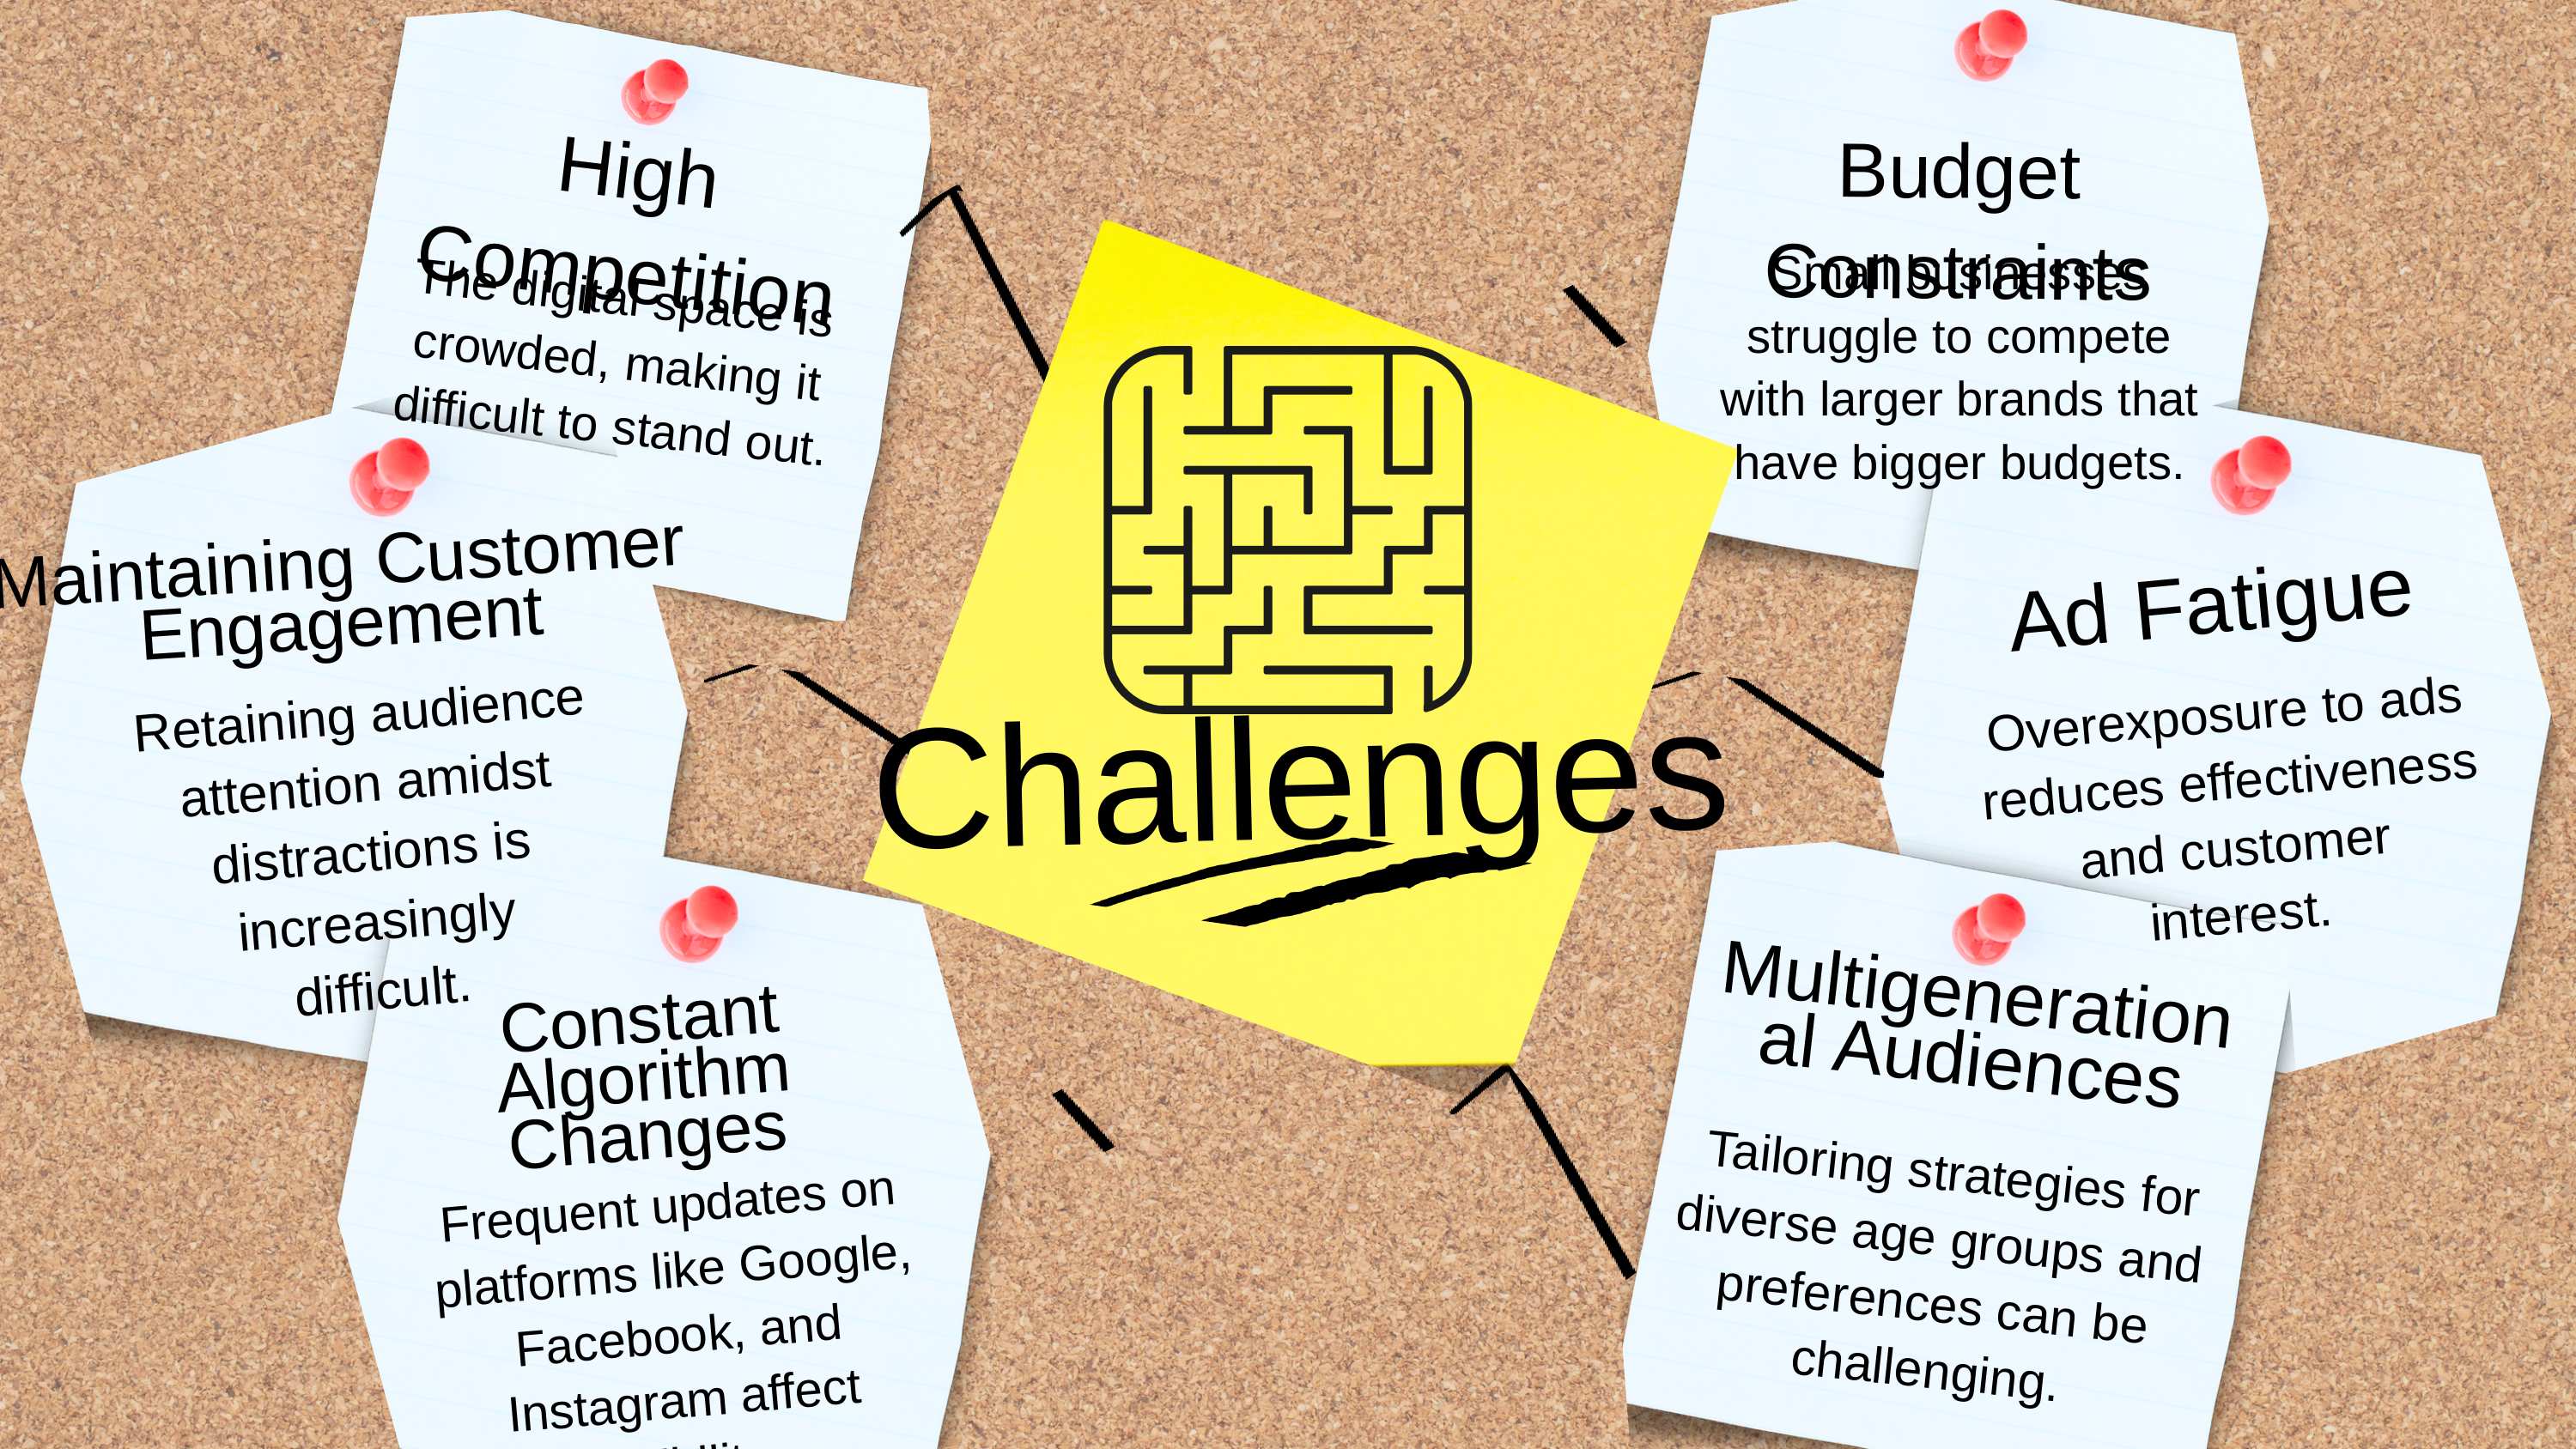

High Competition
Budget Constraints

Small businesses struggle to compete with larger brands that have bigger budgets.
The digital space is crowded, making it difficult to stand out.

Ad Fatigue
Maintaining Customer Engagement

Challenges
Retaining audience attention amidst distractions is increasingly difficult.
Overexposure to ads reduces effectiveness and customer interest.

Multigenerational Audiences
Constant Algorithm Changes

 Tailoring strategies for diverse age groups and preferences can be challenging.
Frequent updates on platforms like Google, Facebook, and Instagram affect visibility.